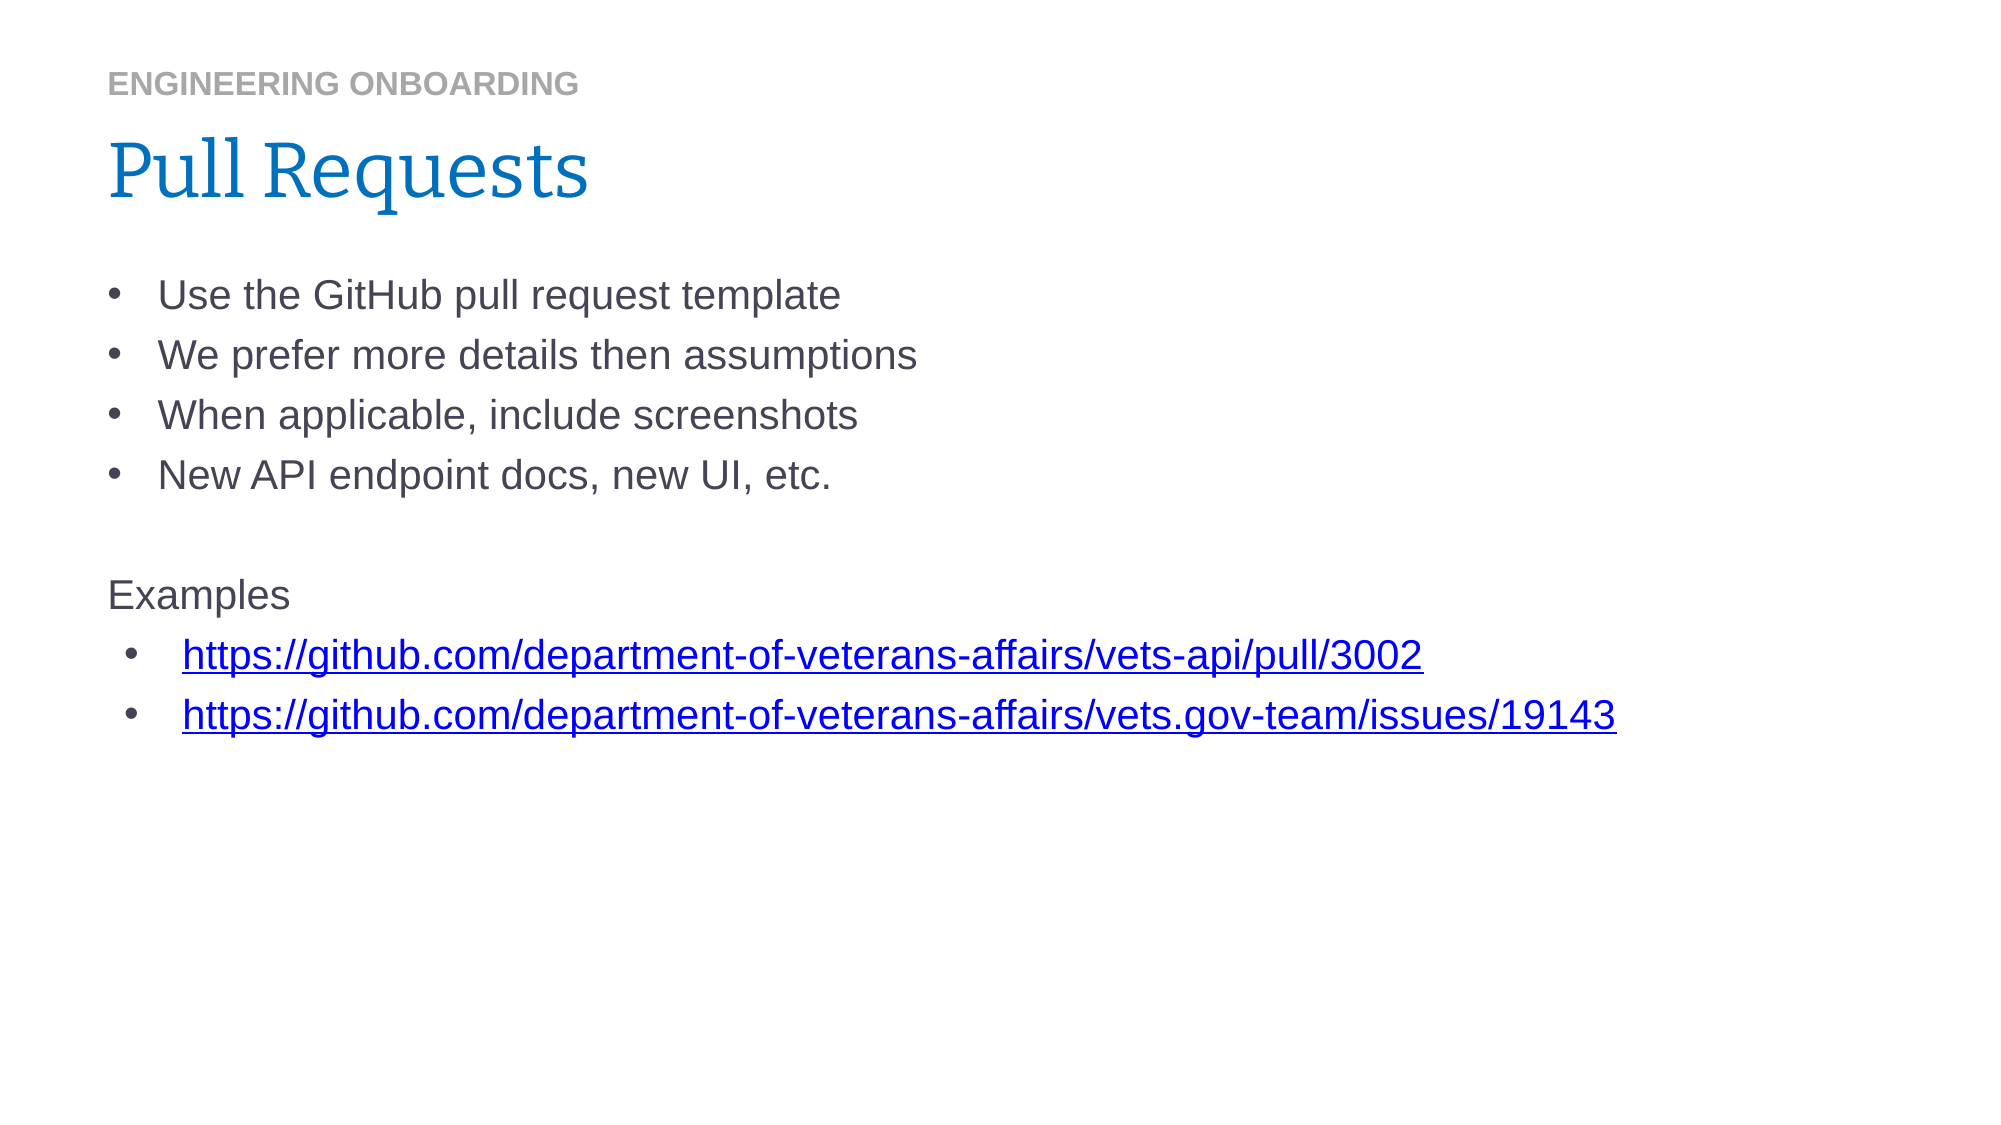

ENGINEERING ONBOARDING
# Pull Requests
Use the GitHub pull request template
We prefer more details then assumptions
When applicable, include screenshots
New API endpoint docs, new UI, etc.

Examples
https://github.com/department-of-veterans-affairs/vets-api/pull/3002
https://github.com/department-of-veterans-affairs/vets.gov-team/issues/19143